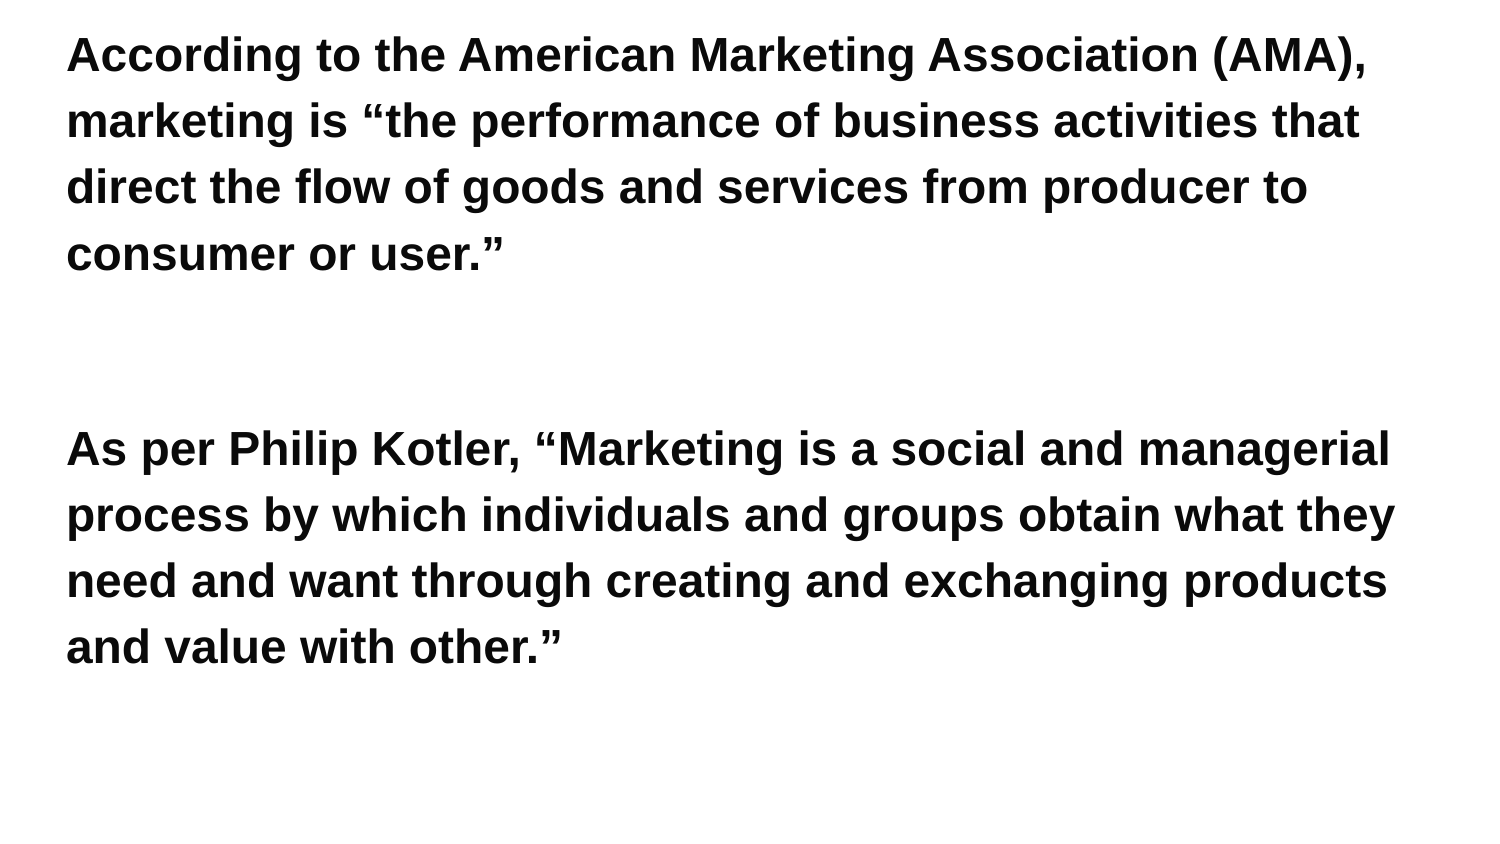

According to the American Marketing Association (AMA), marketing is “the performance of business activities that direct the flow of goods and services from producer to consumer or user.”

As per Philip Kotler, “Marketing is a social and managerial process by which individuals and groups obtain what they need and want through creating and exchanging products and value with other.”